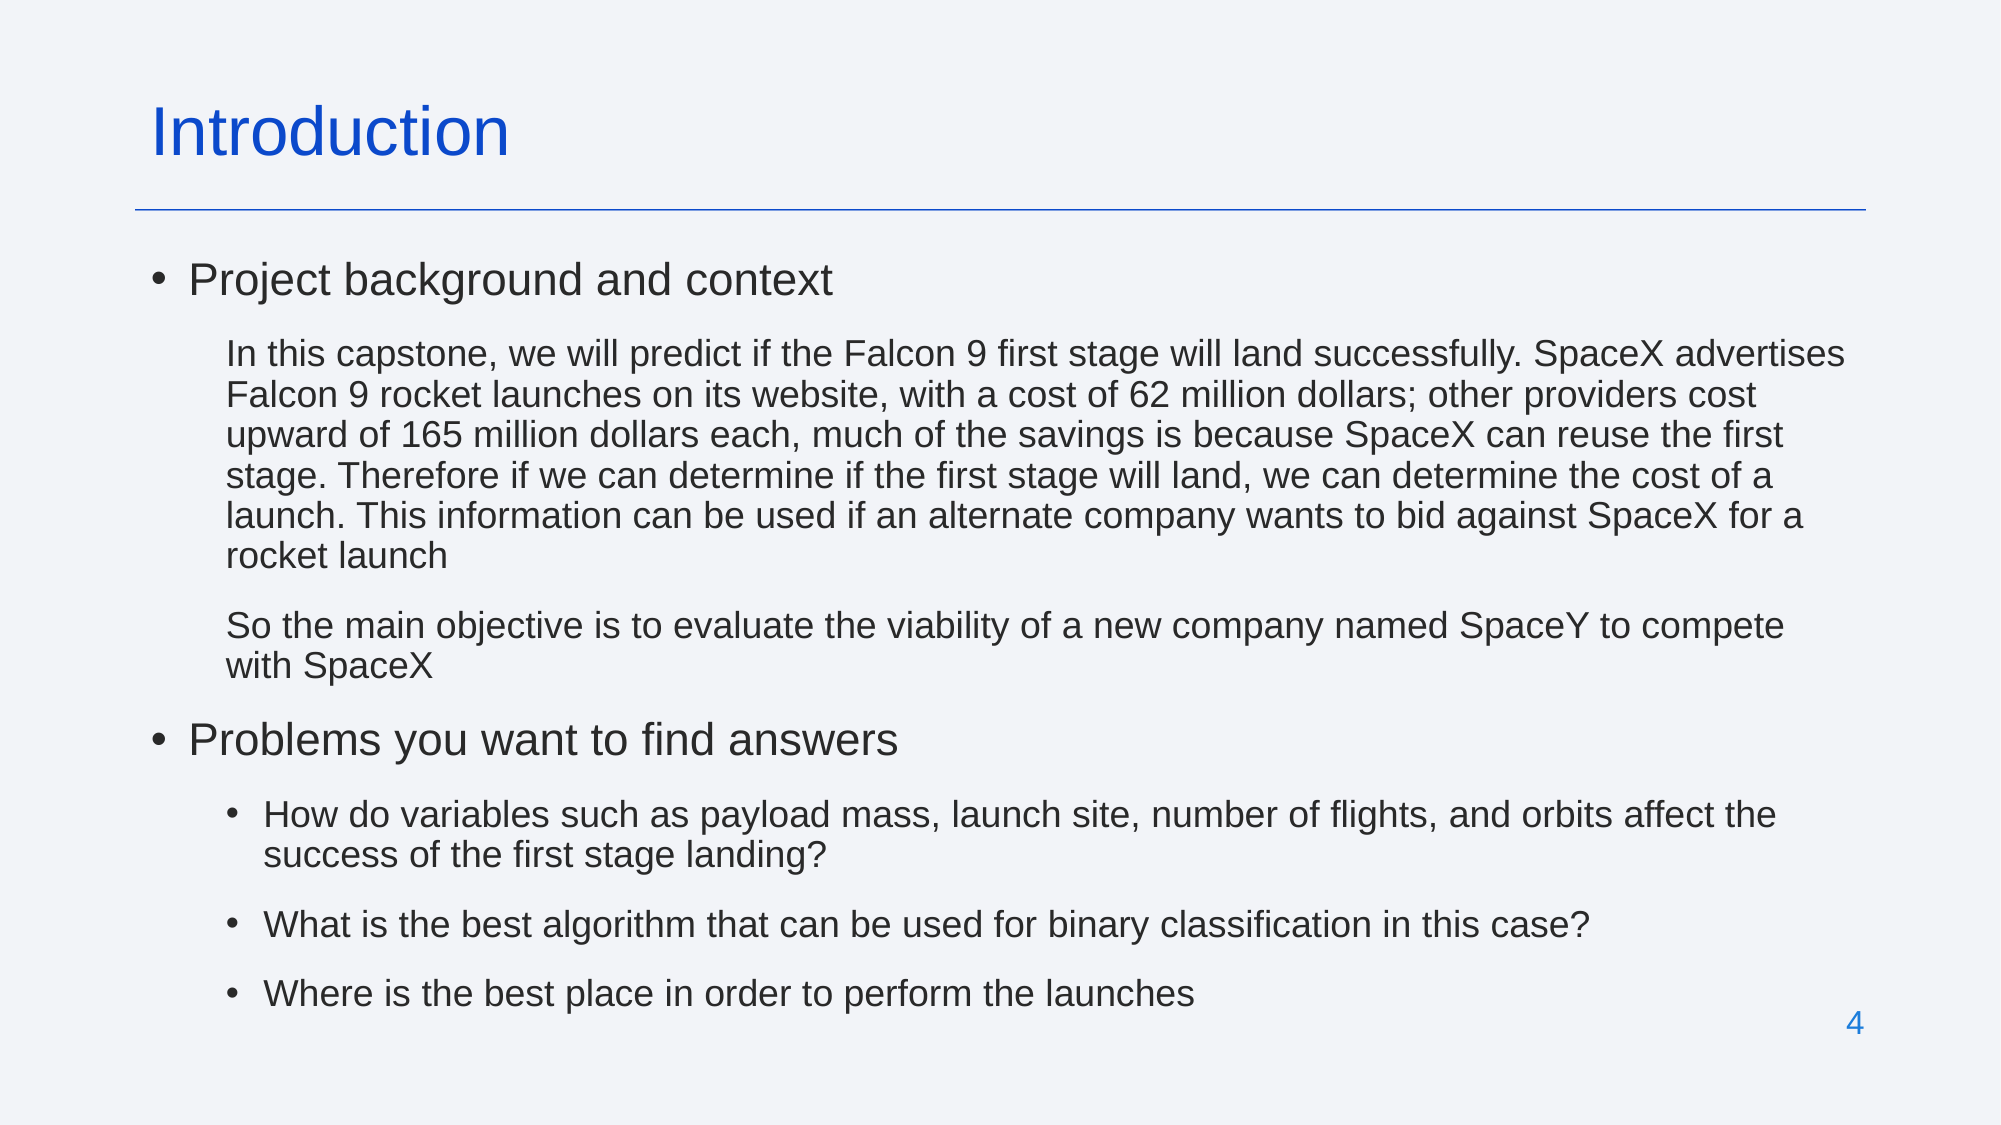

Introduction
Project background and context
In this capstone, we will predict if the Falcon 9 first stage will land successfully. SpaceX advertises Falcon 9 rocket launches on its website, with a cost of 62 million dollars; other providers cost upward of 165 million dollars each, much of the savings is because SpaceX can reuse the first stage. Therefore if we can determine if the first stage will land, we can determine the cost of a launch. This information can be used if an alternate company wants to bid against SpaceX for a rocket launch
So the main objective is to evaluate the viability of a new company named SpaceY to compete with SpaceX
Problems you want to find answers
How do variables such as payload mass, launch site, number of flights, and orbits affect the success of the first stage landing?
What is the best algorithm that can be used for binary classification in this case?
Where is the best place in order to perform the launches
4